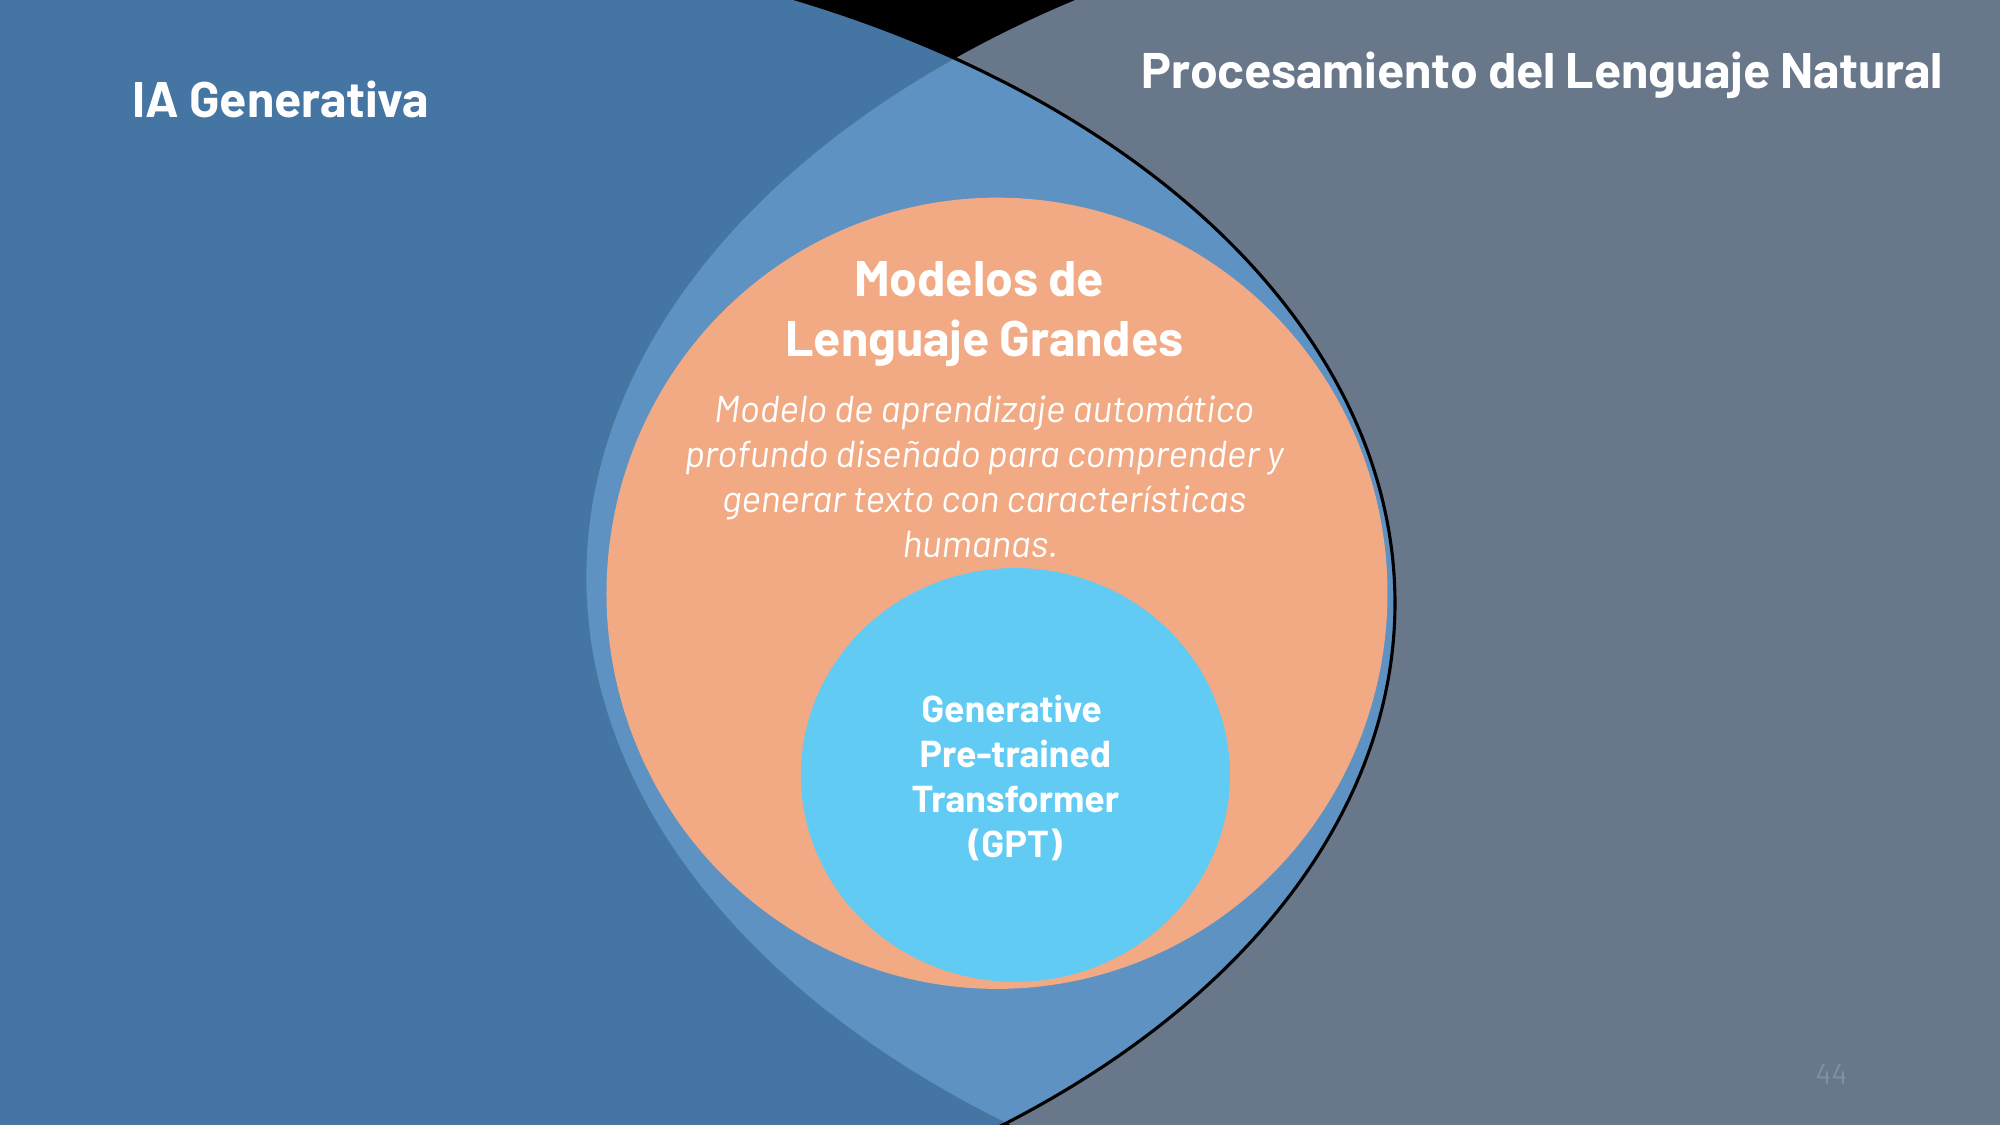

Procesamiento del Lenguaje Natural
IA Generativa

Modelos de
Lenguaje Grandes
Modelo de aprendizaje automático profundo diseñado para comprender y generar texto con características humanas.
Generative
Pre-trained Transformer
(GPT)
44